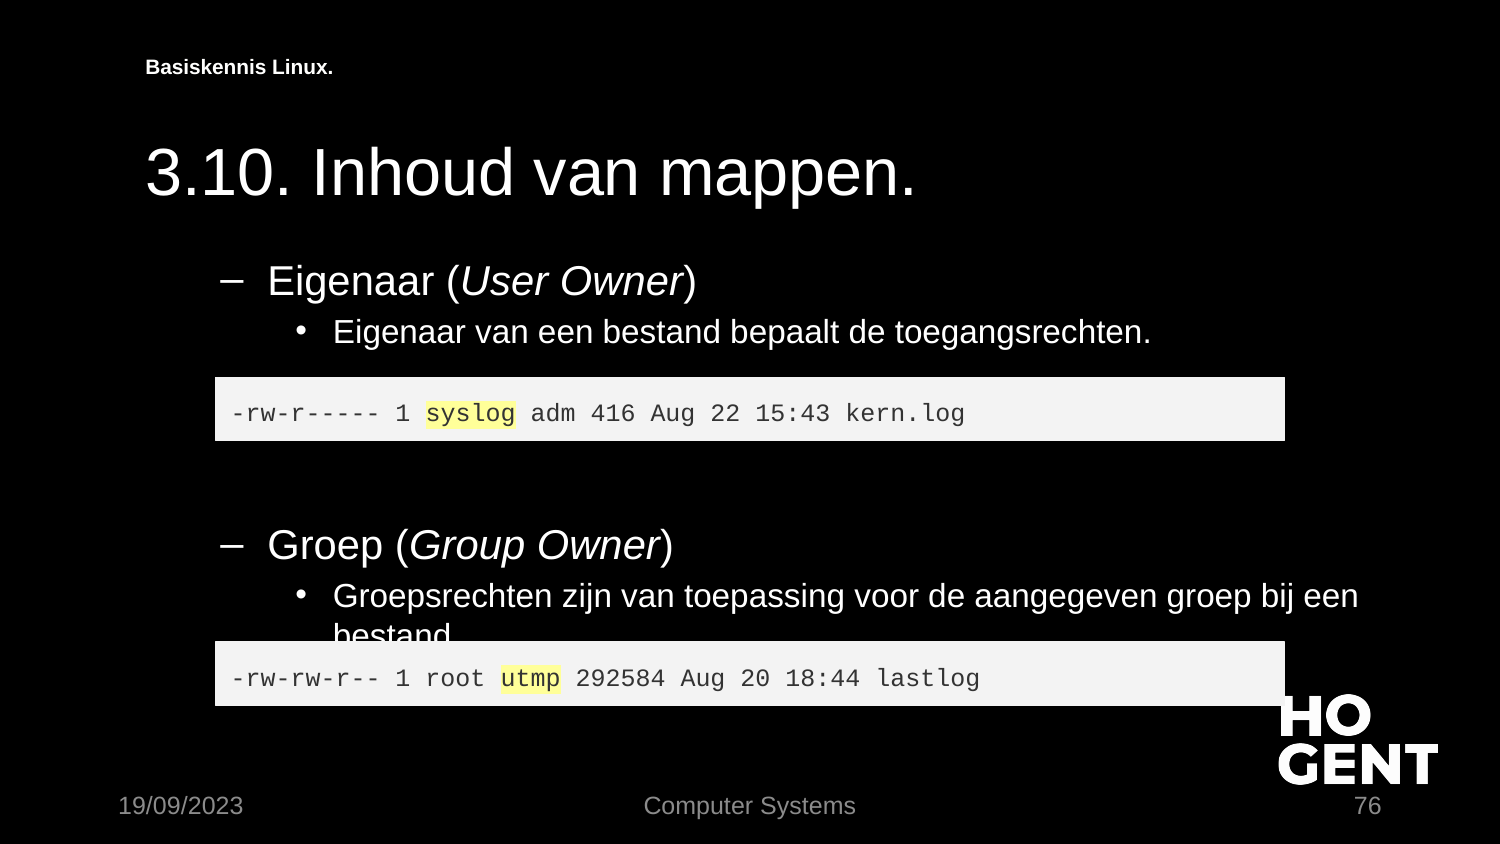

Basiskennis Linux.
# 3.10. Inhoud van mappen.
Eigenaar (User Owner)
Eigenaar van een bestand bepaalt de toegangsrechten.

Groep (Group Owner)
Groepsrechten zijn van toepassing voor de aangegeven groep bij een bestand.
-rw-r----- 1 syslog adm 416 Aug 22 15:43 kern.log
-rw-rw-r-- 1 root utmp 292584 Aug 20 18:44 lastlog
19/09/2023
Computer Systems
76